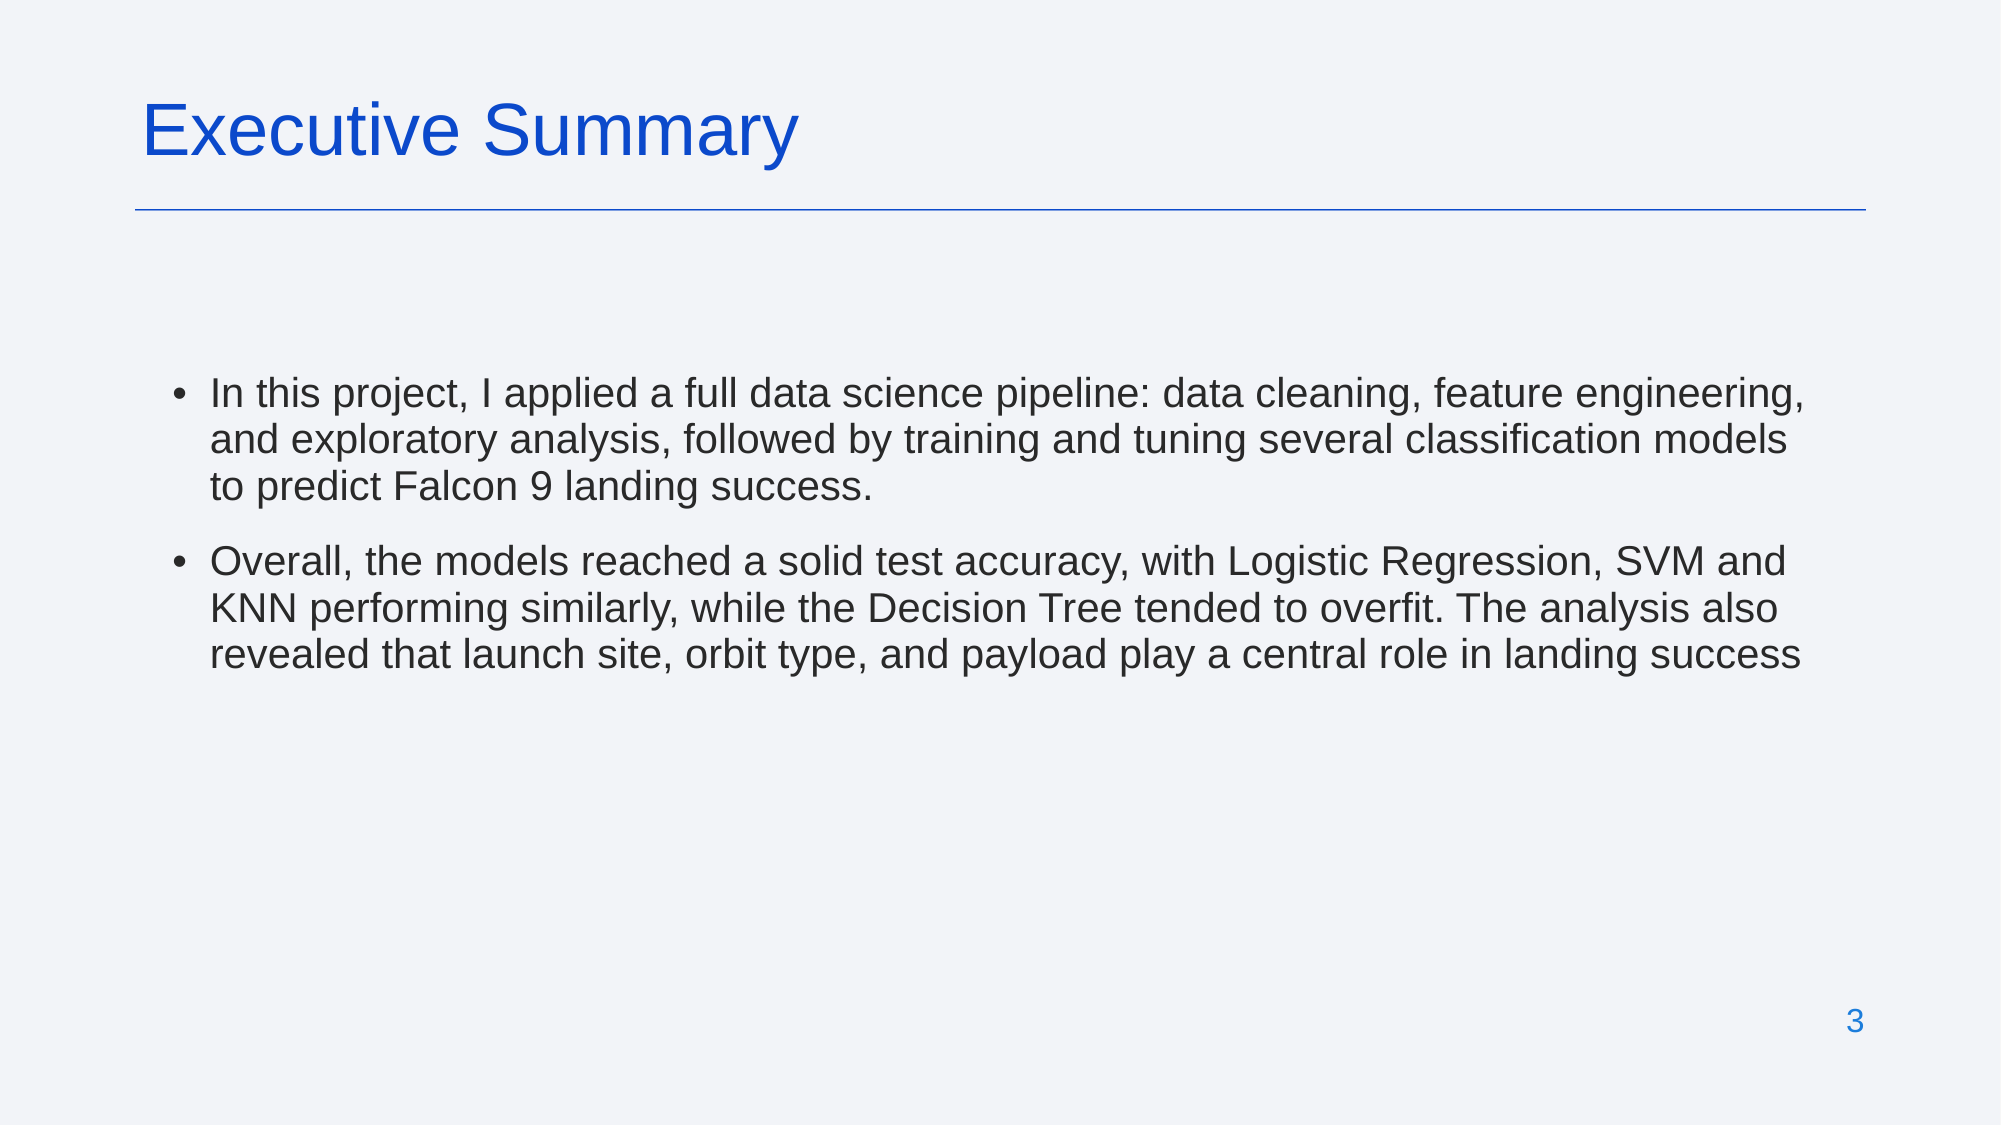

Executive Summary
In this project, I applied a full data science pipeline: data cleaning, feature engineering, and exploratory analysis, followed by training and tuning several classification models to predict Falcon 9 landing success.
Overall, the models reached a solid test accuracy, with Logistic Regression, SVM and KNN performing similarly, while the Decision Tree tended to overfit. The analysis also revealed that launch site, orbit type, and payload play a central role in landing success
3